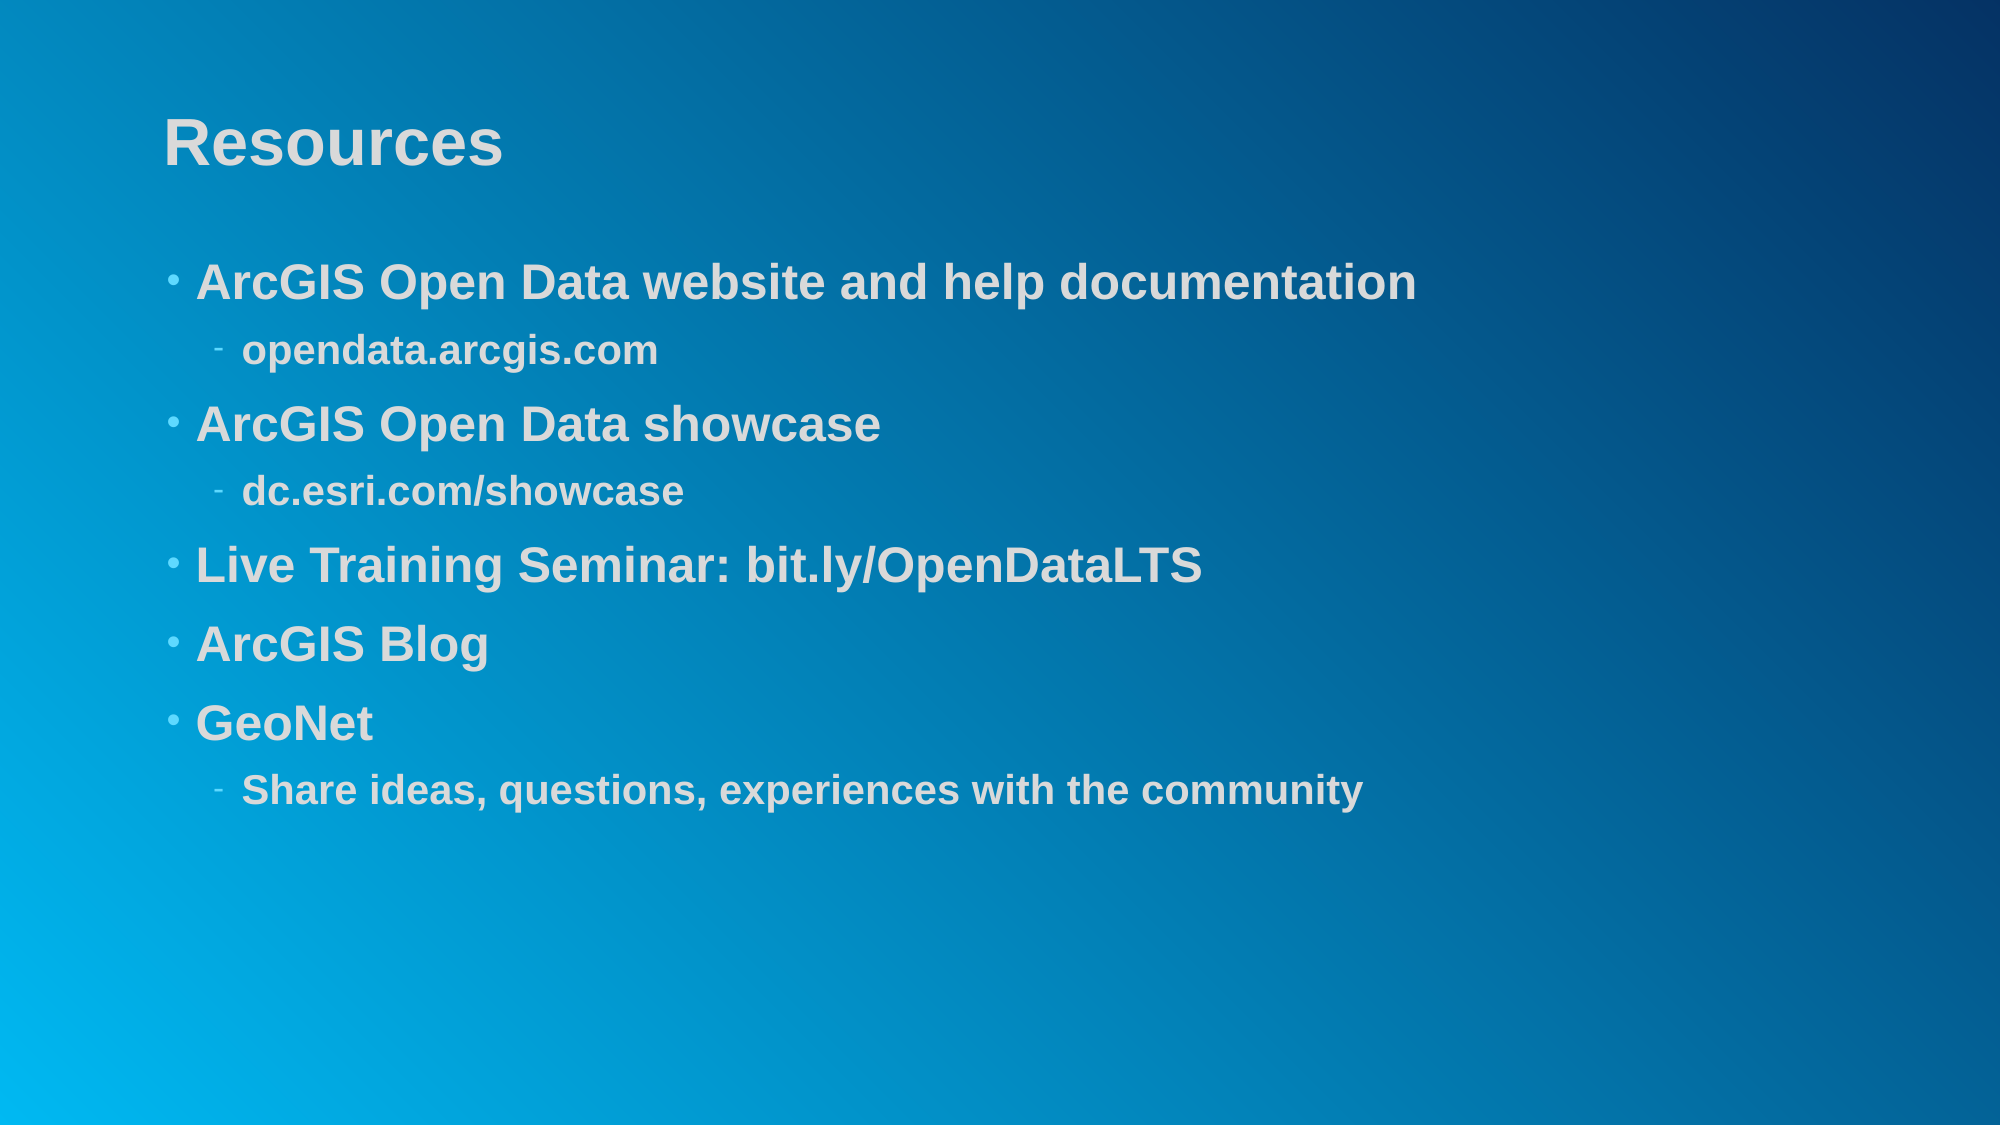

# Resources
ArcGIS Open Data website and help documentation
opendata.arcgis.com
ArcGIS Open Data showcase
dc.esri.com/showcase
Live Training Seminar: bit.ly/OpenDataLTS
ArcGIS Blog
GeoNet
Share ideas, questions, experiences with the community